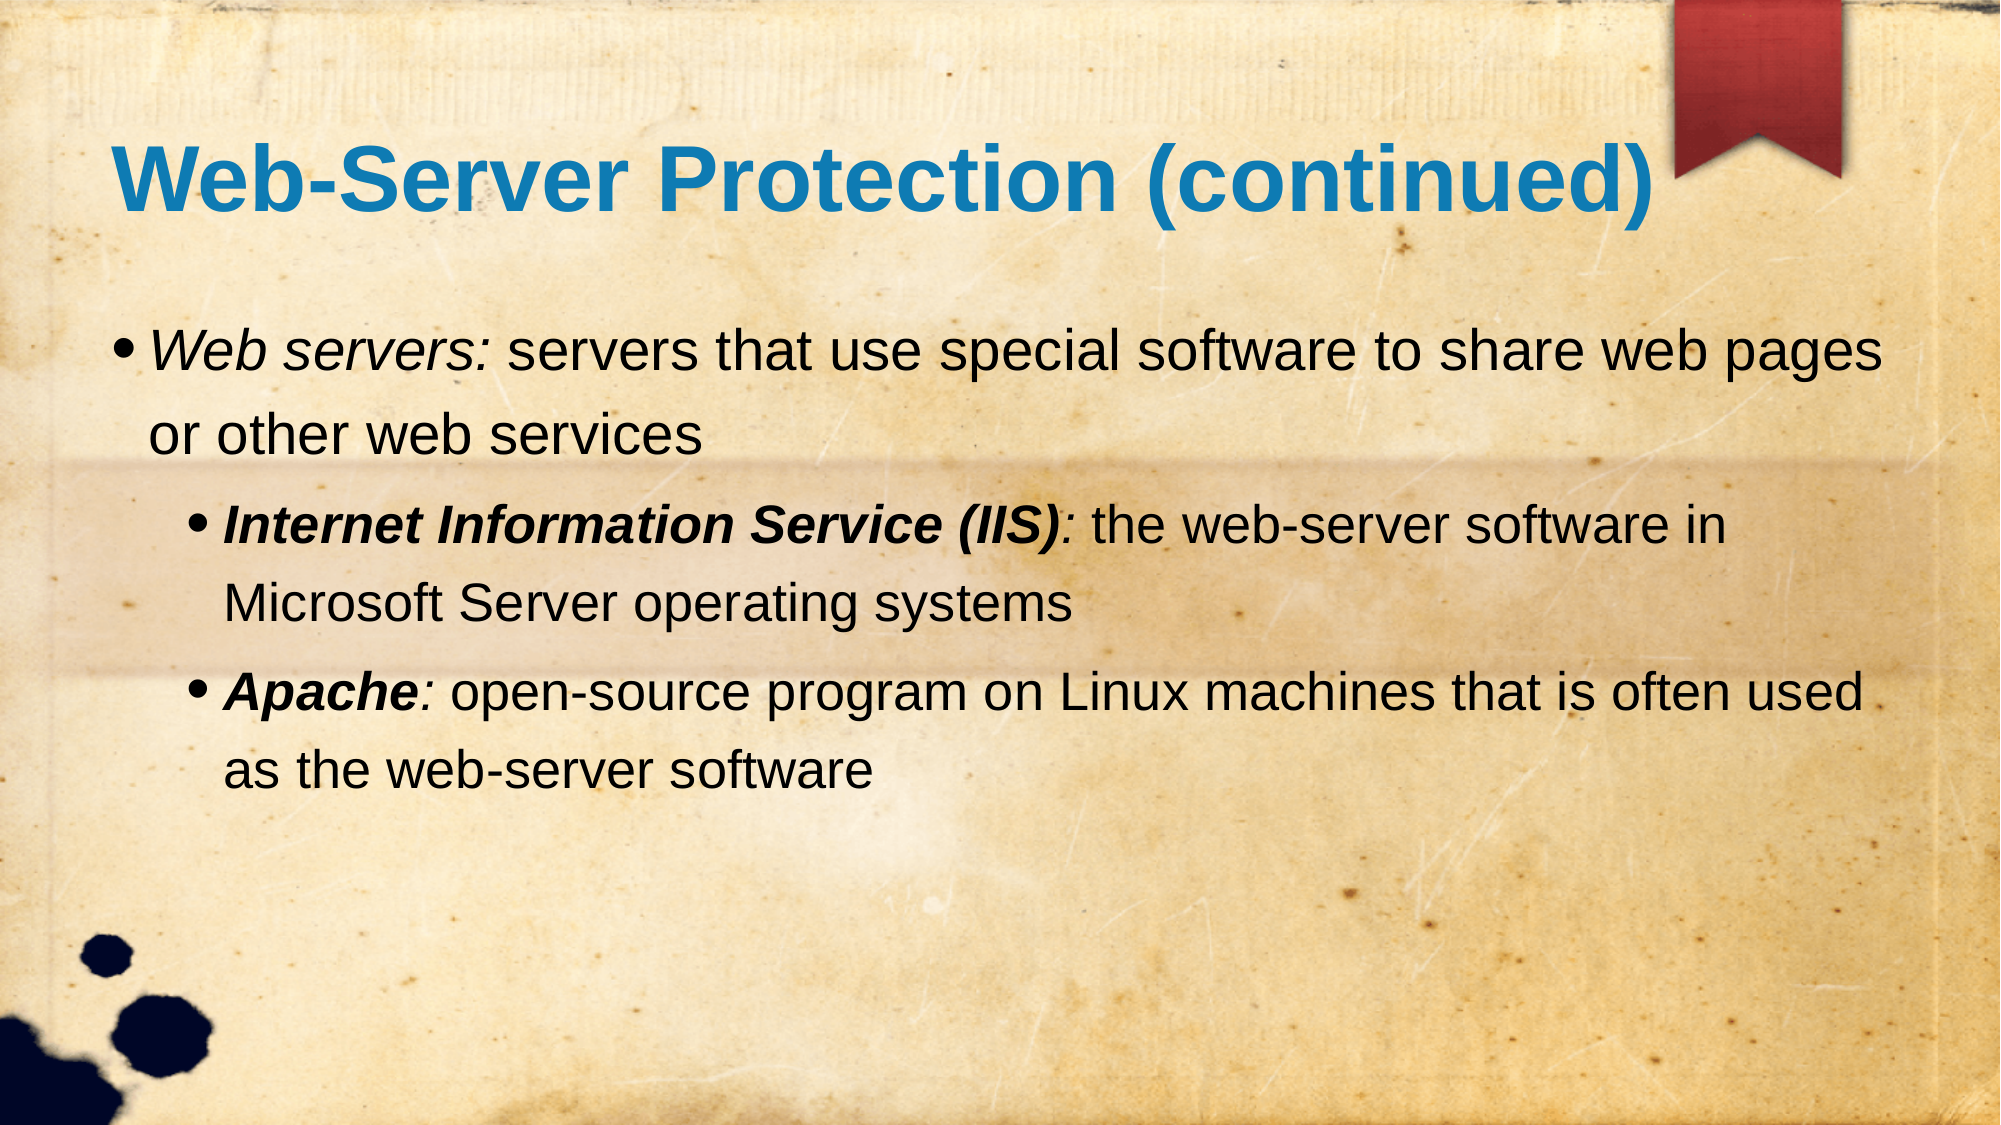

Web-Server Protection (continued)
Web servers: servers that use special software to share web pages or other web services
Internet Information Service (IIS): the web-server software in Microsoft Server operating systems
Apache: open-source program on Linux machines that is often used as the web-server software